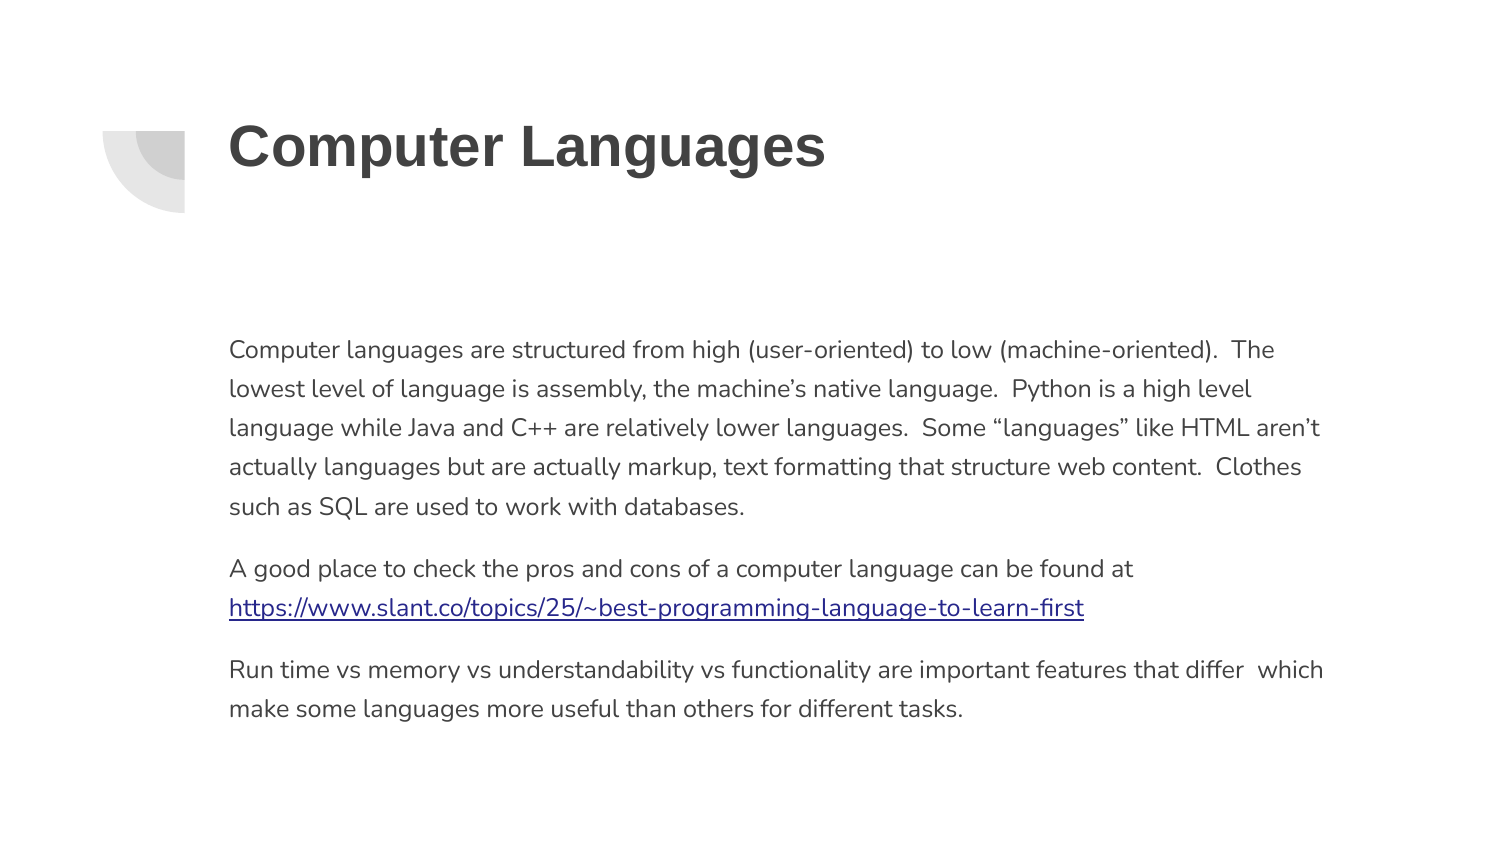

# Computer Languages
Computer languages are structured from high (user-oriented) to low (machine-oriented).  The lowest level of language is assembly, the machine’s native language.  Python is a high level language while Java and C++ are relatively lower languages.  Some “languages” like HTML aren’t actually languages but are actually markup, text formatting that structure web content.  Clothes such as SQL are used to work with databases.
A good place to check the pros and cons of a computer language can be found at https://www.slant.co/topics/25/~best-programming-language-to-learn-first
Run time vs memory vs understandability vs functionality are important features that differ  which make some languages more useful than others for different tasks.